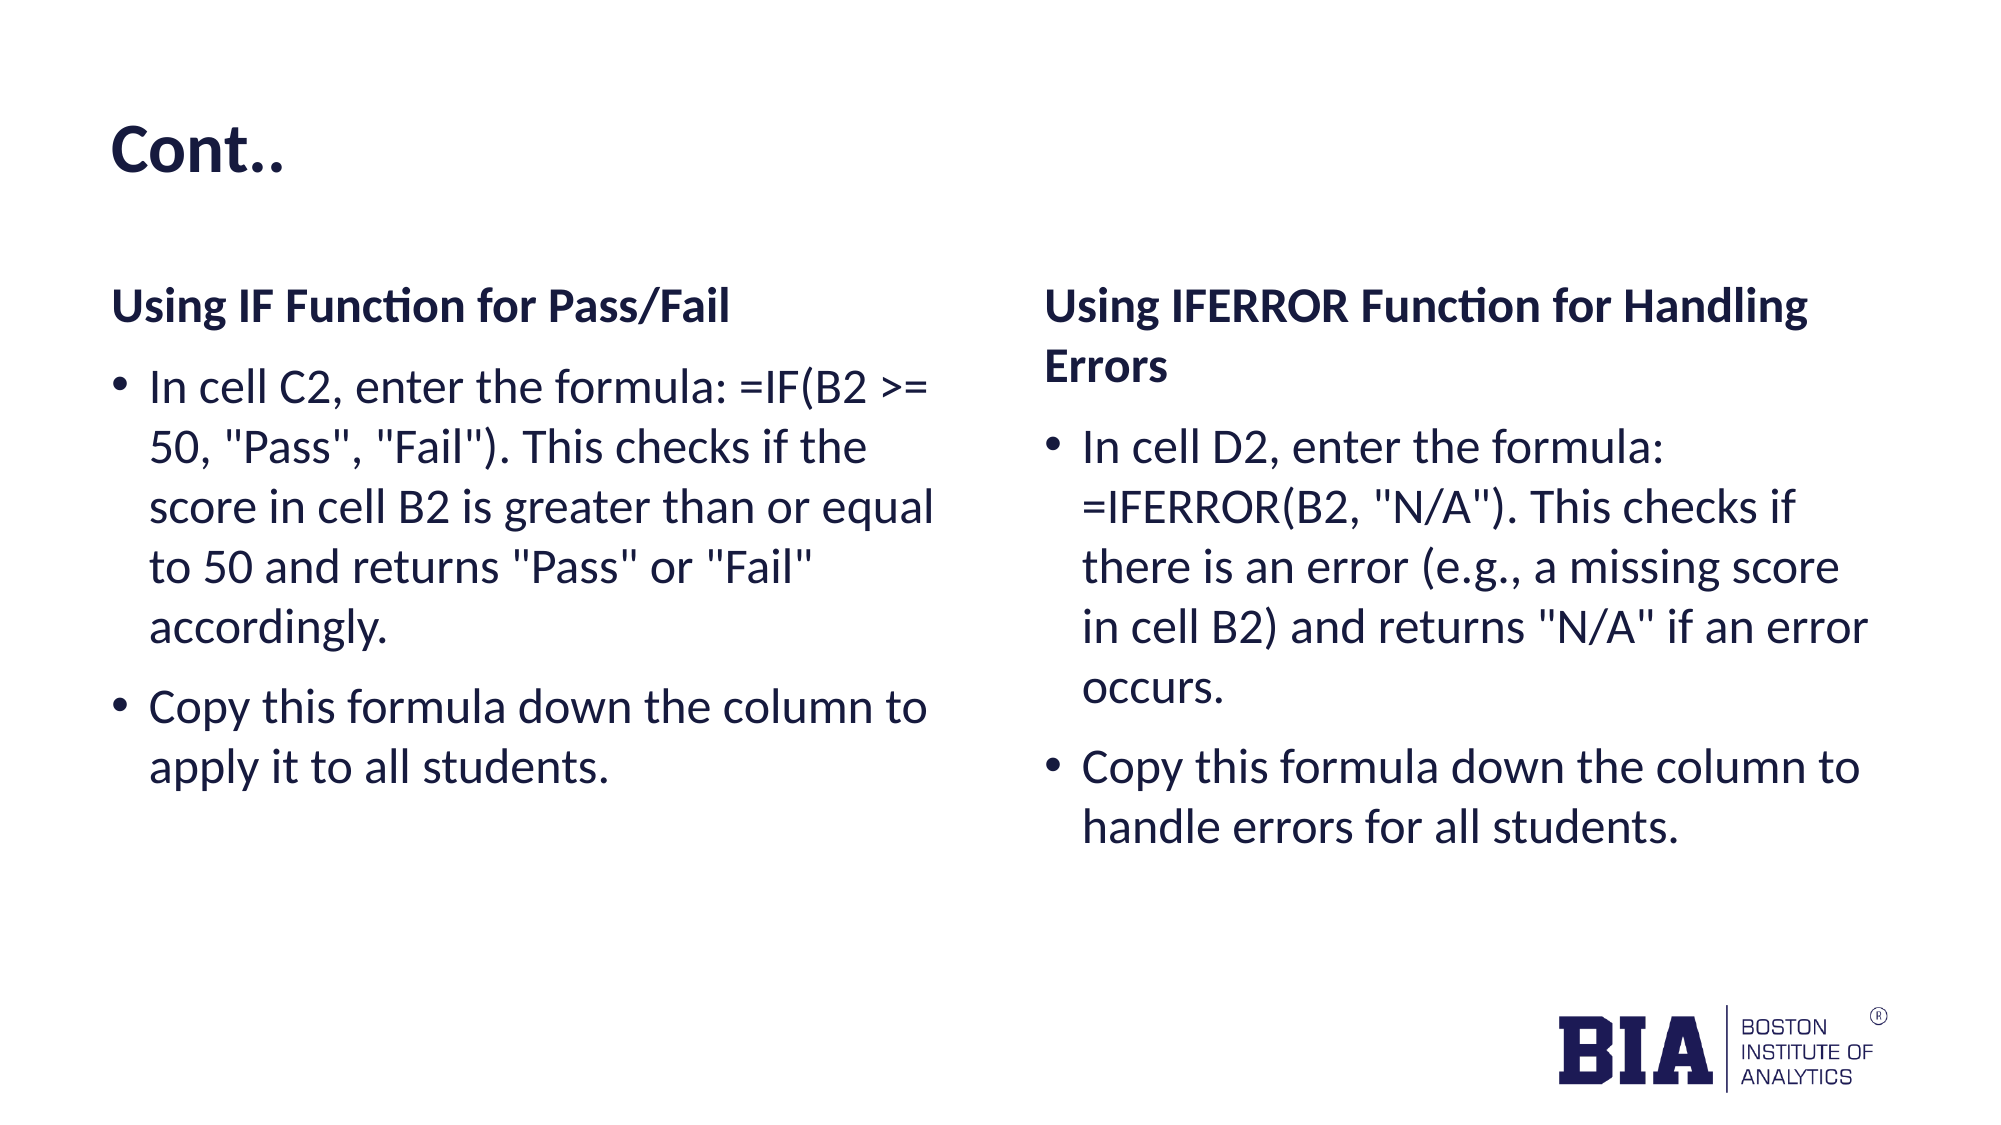

# Cont..
Using IF Function for Pass/Fail
In cell C2, enter the formula: =IF(B2 >= 50, "Pass", "Fail"). This checks if the score in cell B2 is greater than or equal to 50 and returns "Pass" or "Fail" accordingly.
Copy this formula down the column to apply it to all students.
Using IFERROR Function for Handling Errors
In cell D2, enter the formula: =IFERROR(B2, "N/A"). This checks if there is an error (e.g., a missing score in cell B2) and returns "N/A" if an error occurs.
Copy this formula down the column to handle errors for all students.